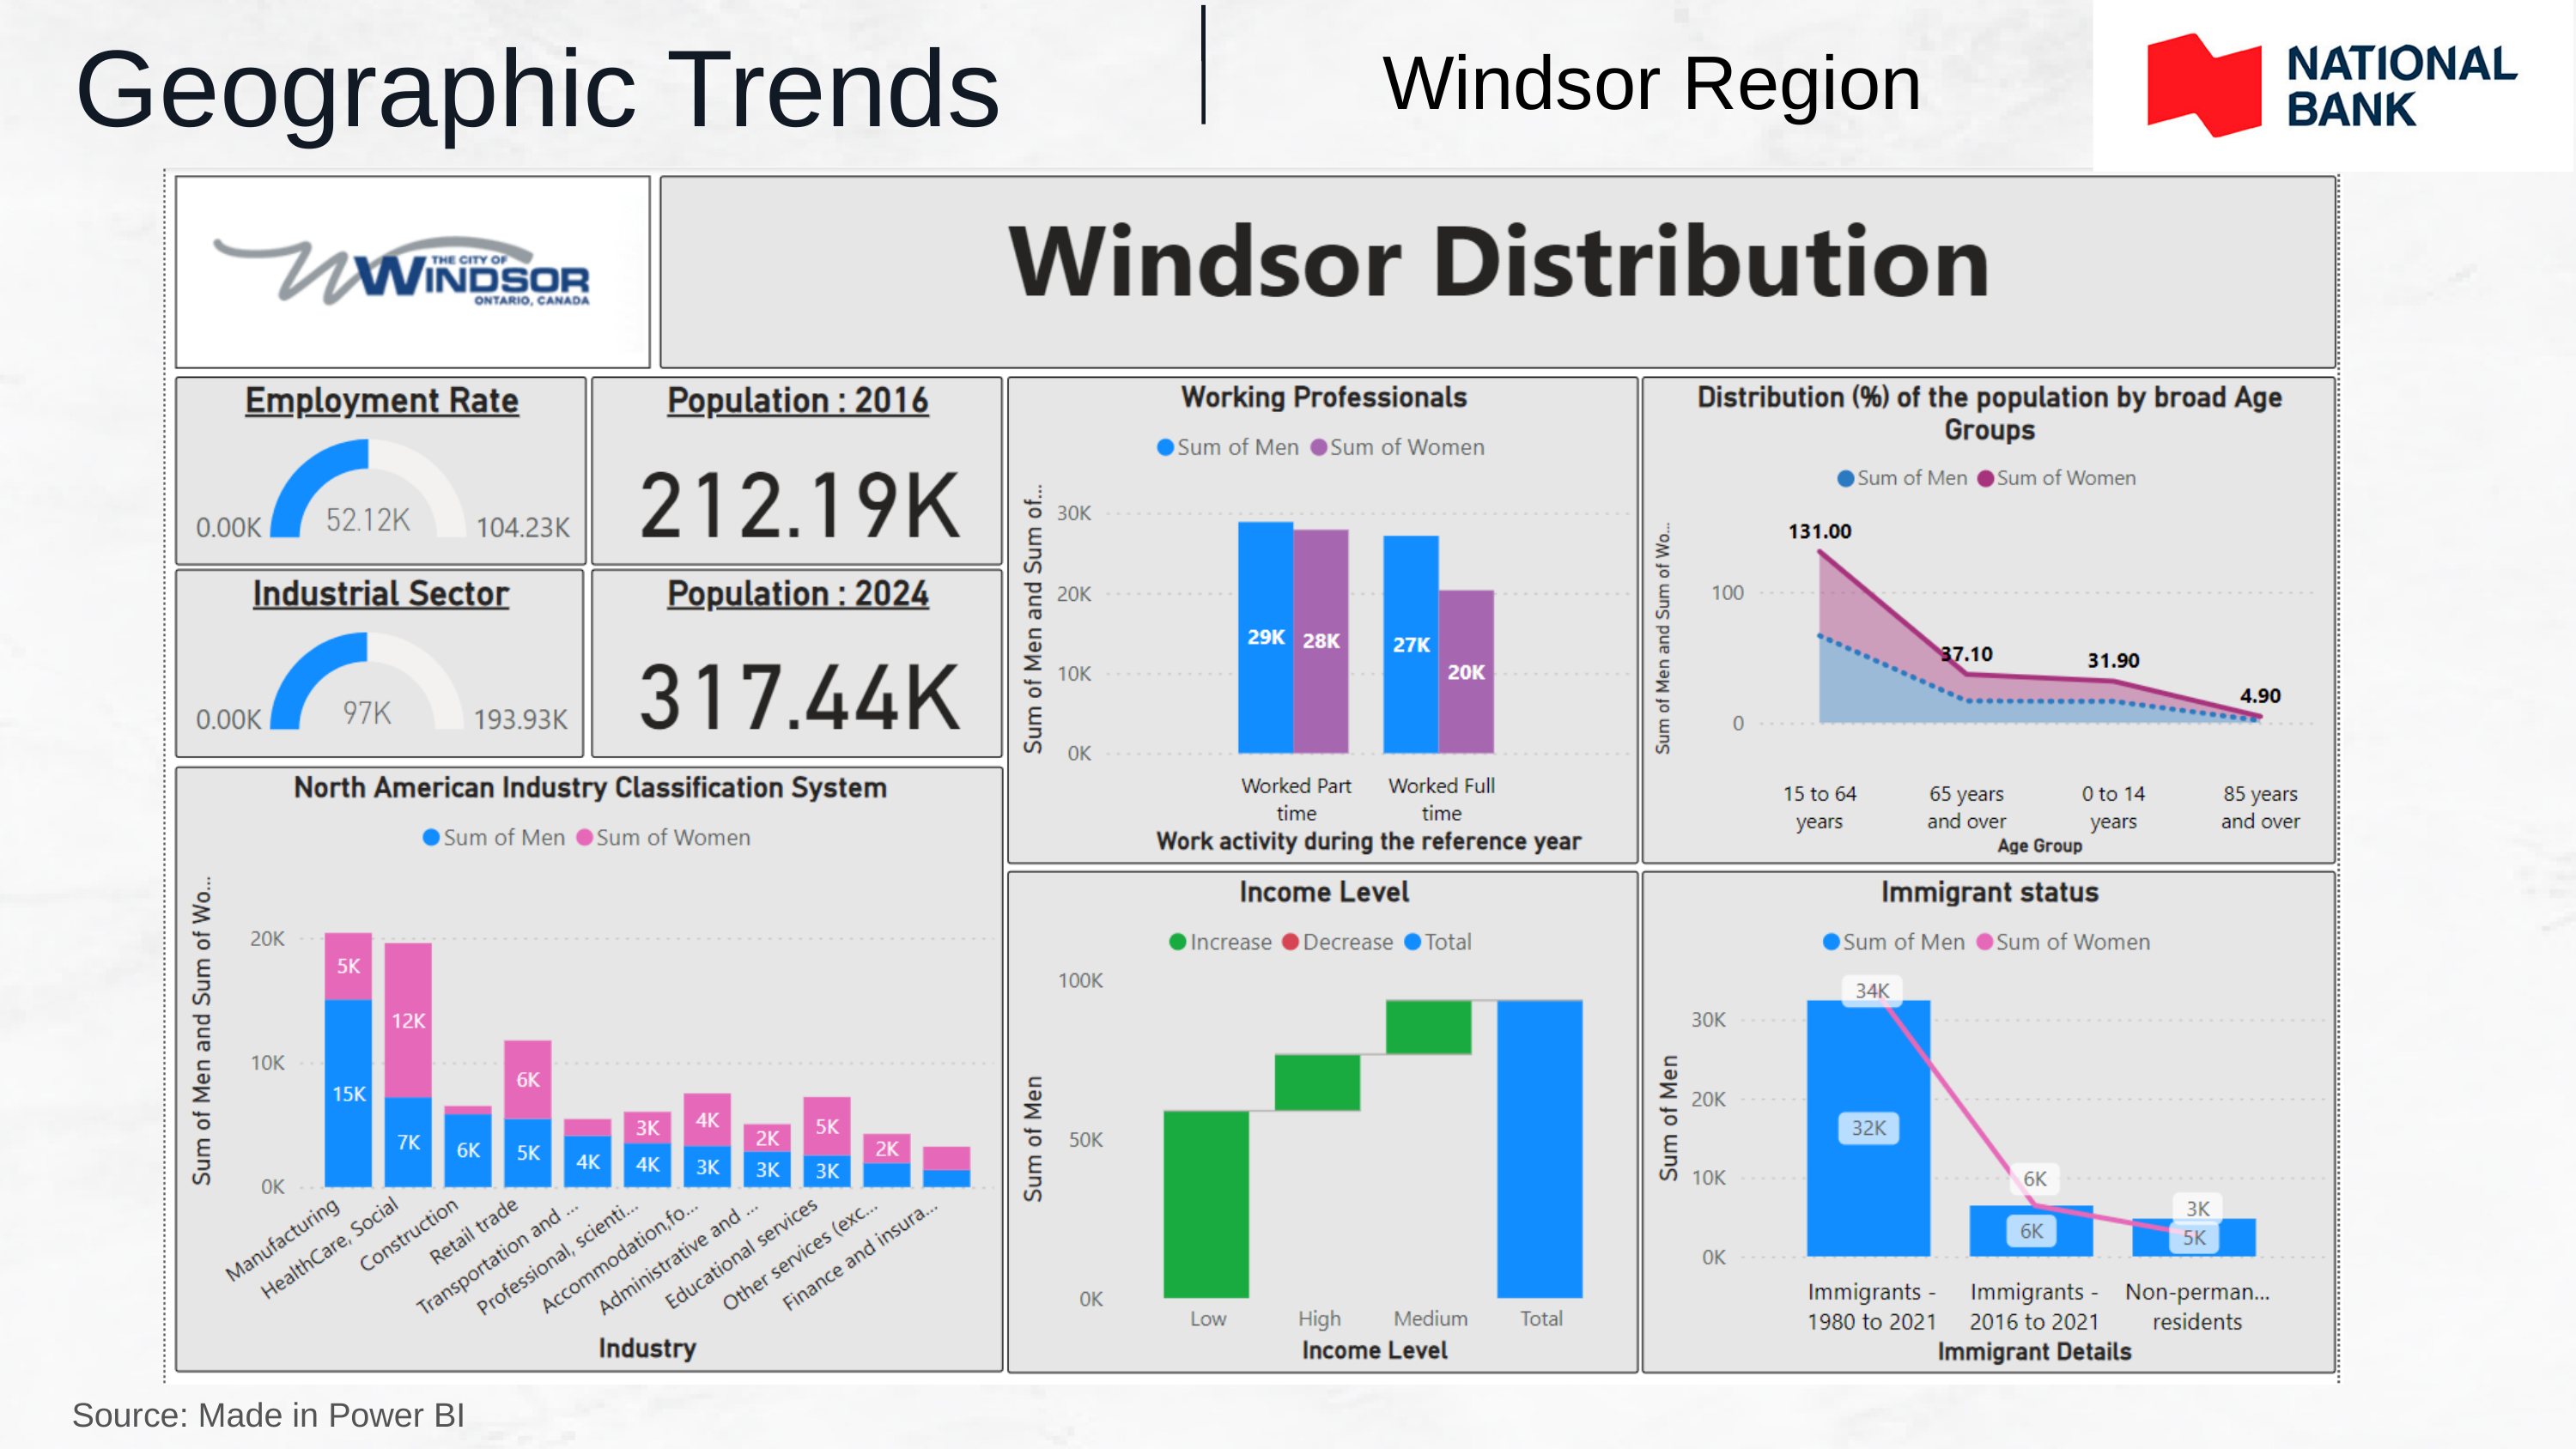

Geographic Trends
Windsor Region

Source: Made in Power BI